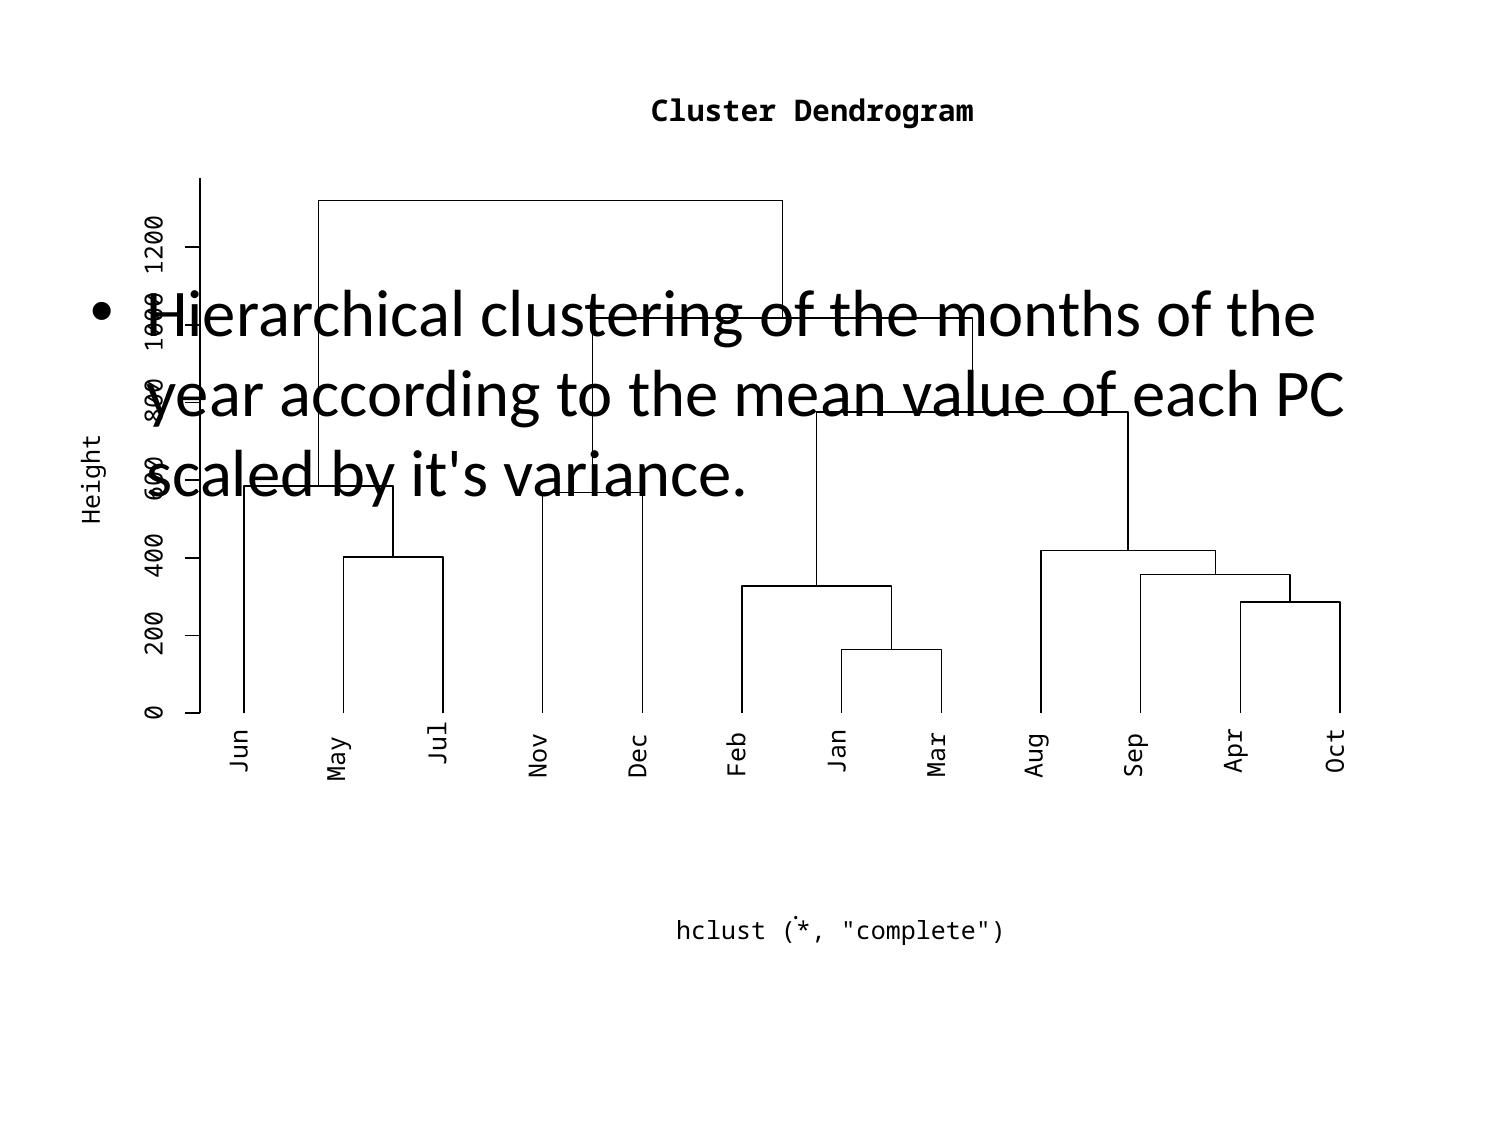

Hierarchical clustering of the months of the year according to the mean value of each PC scaled by it's variance.

Cluster Dendrogram

1200

1000

800

600
Height

400

200

0

Jul
Apr
Oct
Sep
Aug
Jan
Jun
May
Feb
Mar
Nov
Dec
.
hclust (*, "complete")